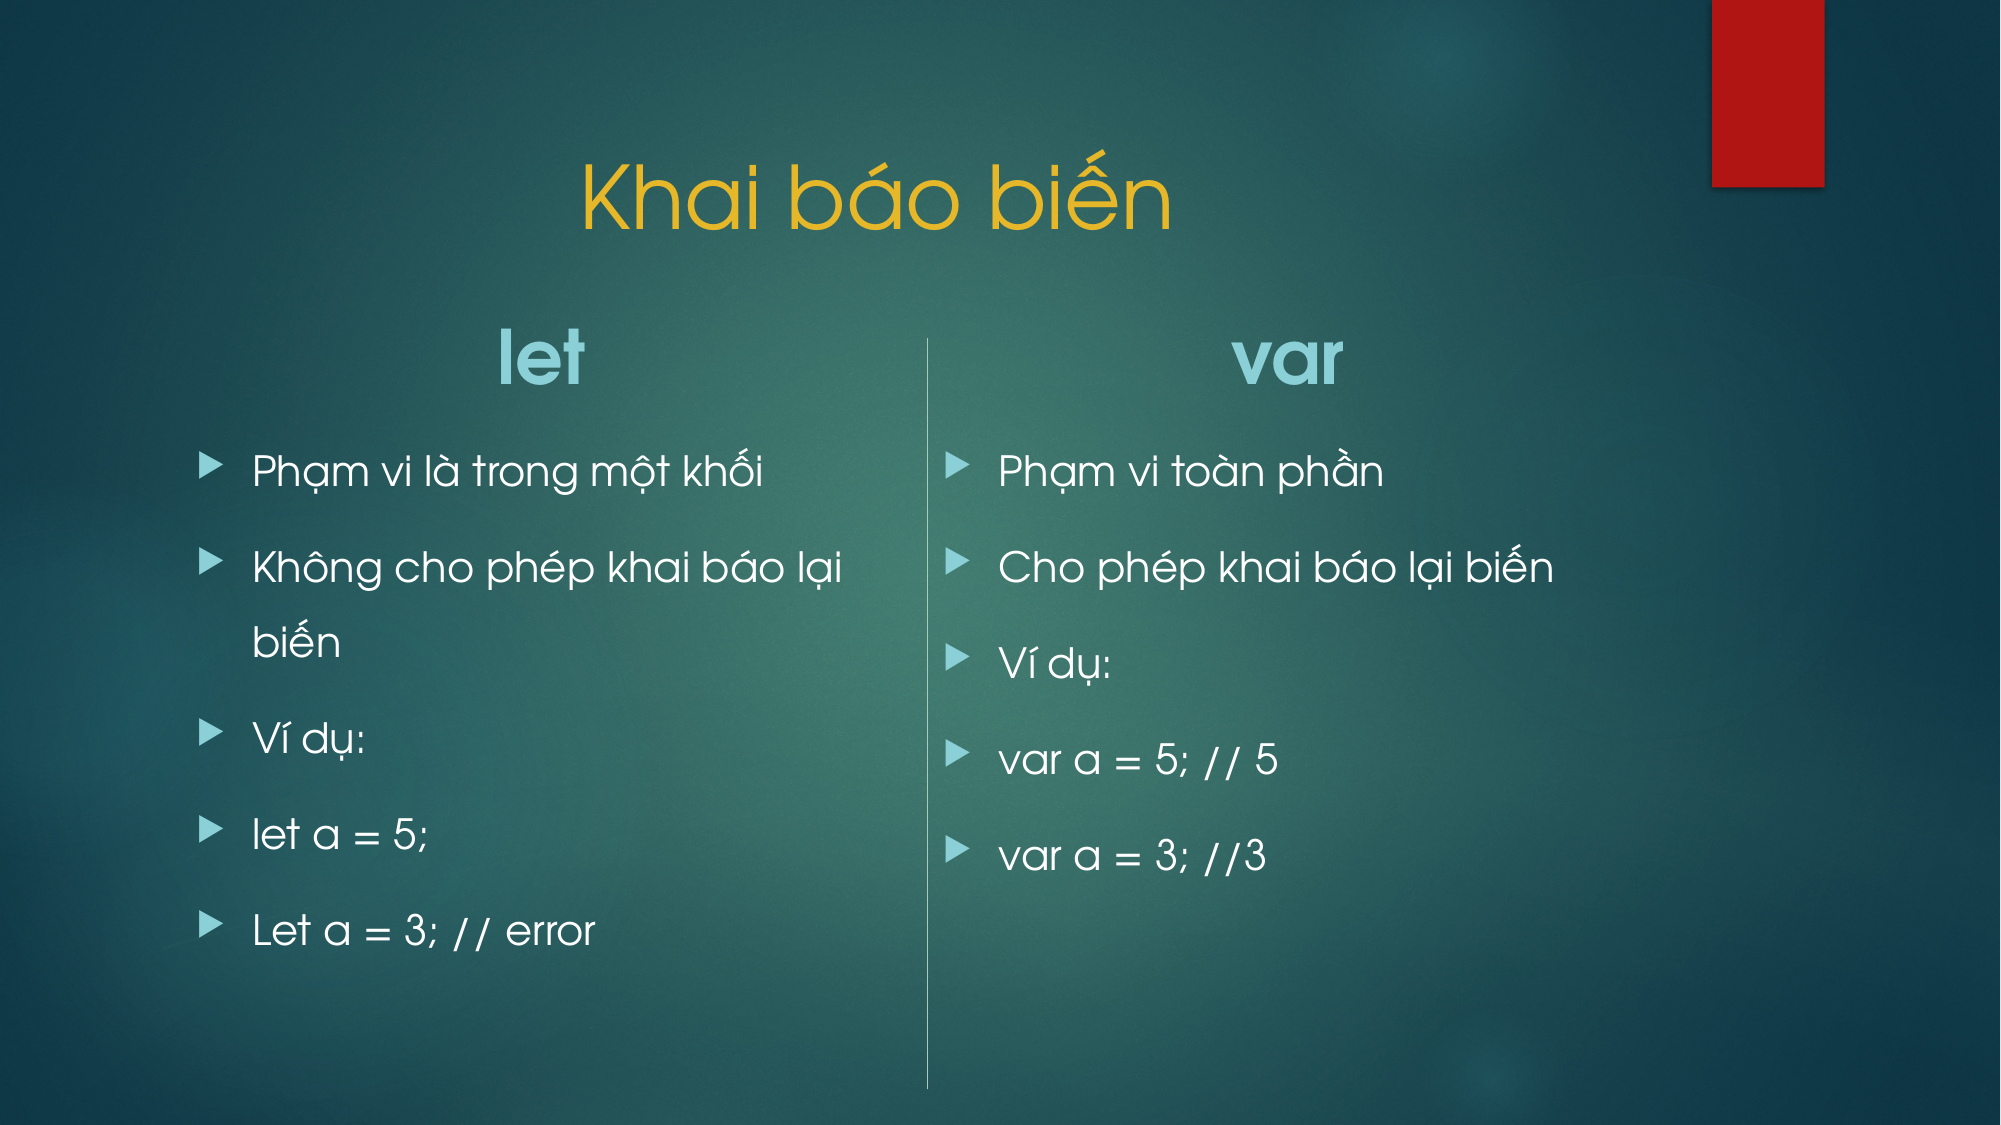

# Khai báo biến
let
var
Phạm vi là trong một khối
Không cho phép khai báo lại biến
Ví dụ:
let a = 5;
Let a = 3; // error
Phạm vi toàn phần
Cho phép khai báo lại biến
Ví dụ:
var a = 5; // 5
var a = 3; //3